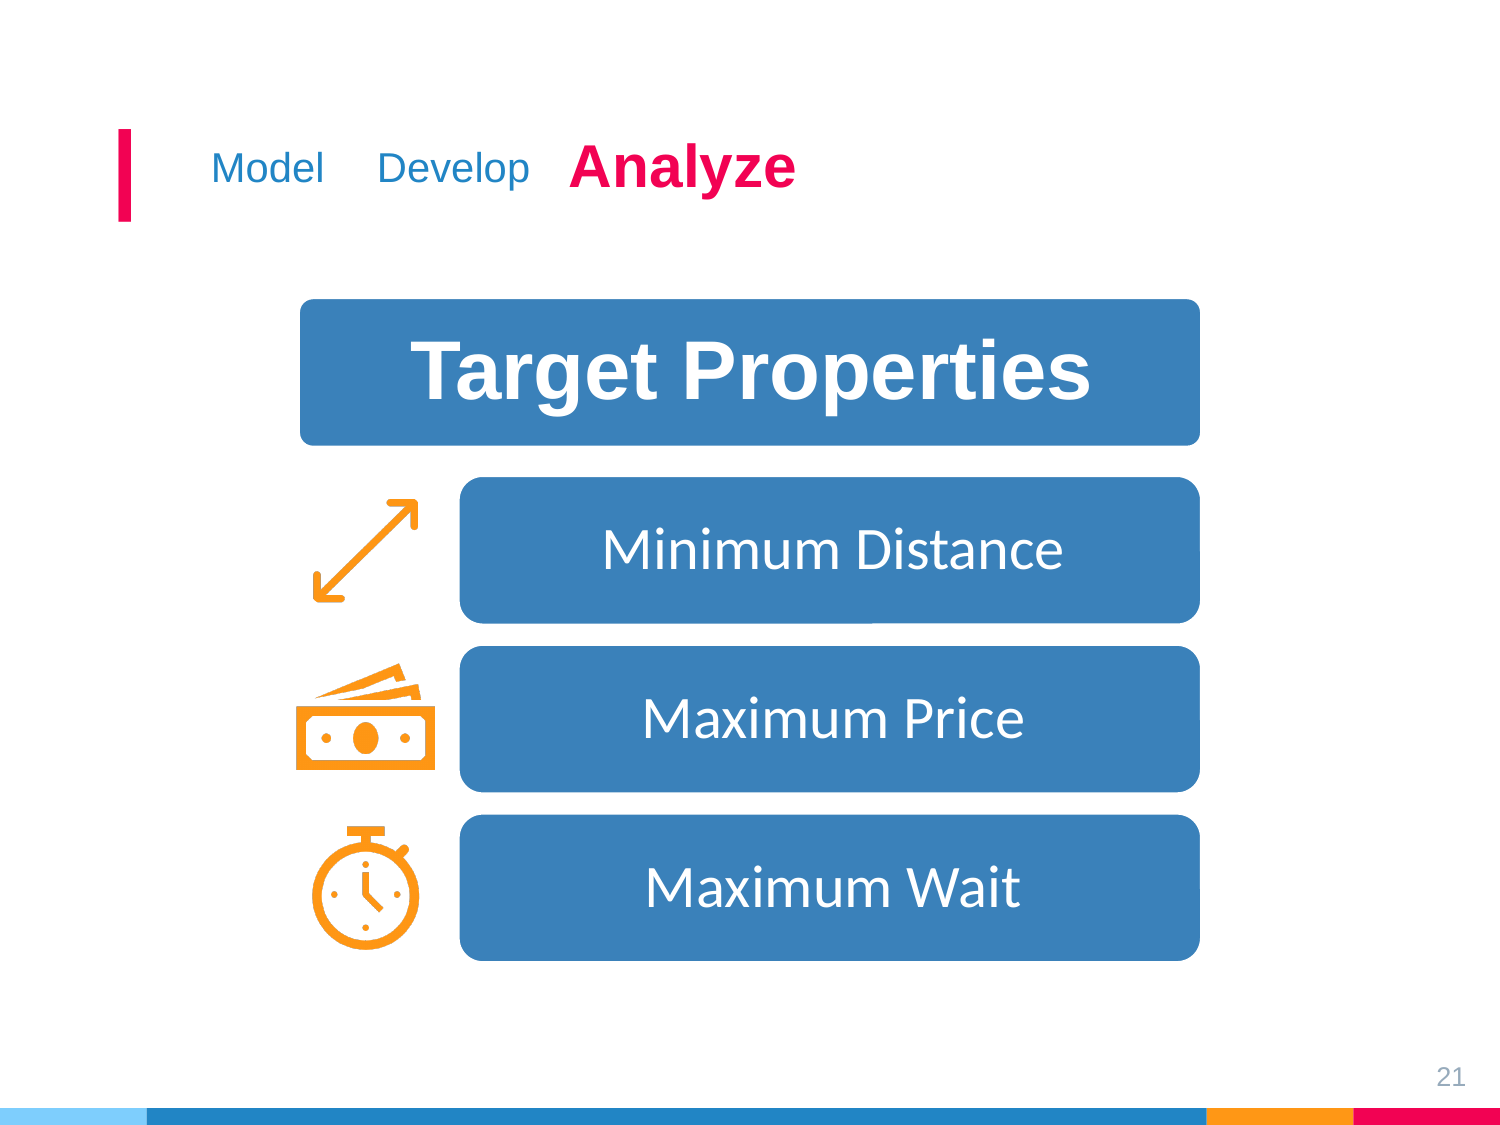

|
Analyze
Model
Develop
Target Properties
Minimum Distance
Maximum Price
Maximum Wait
21